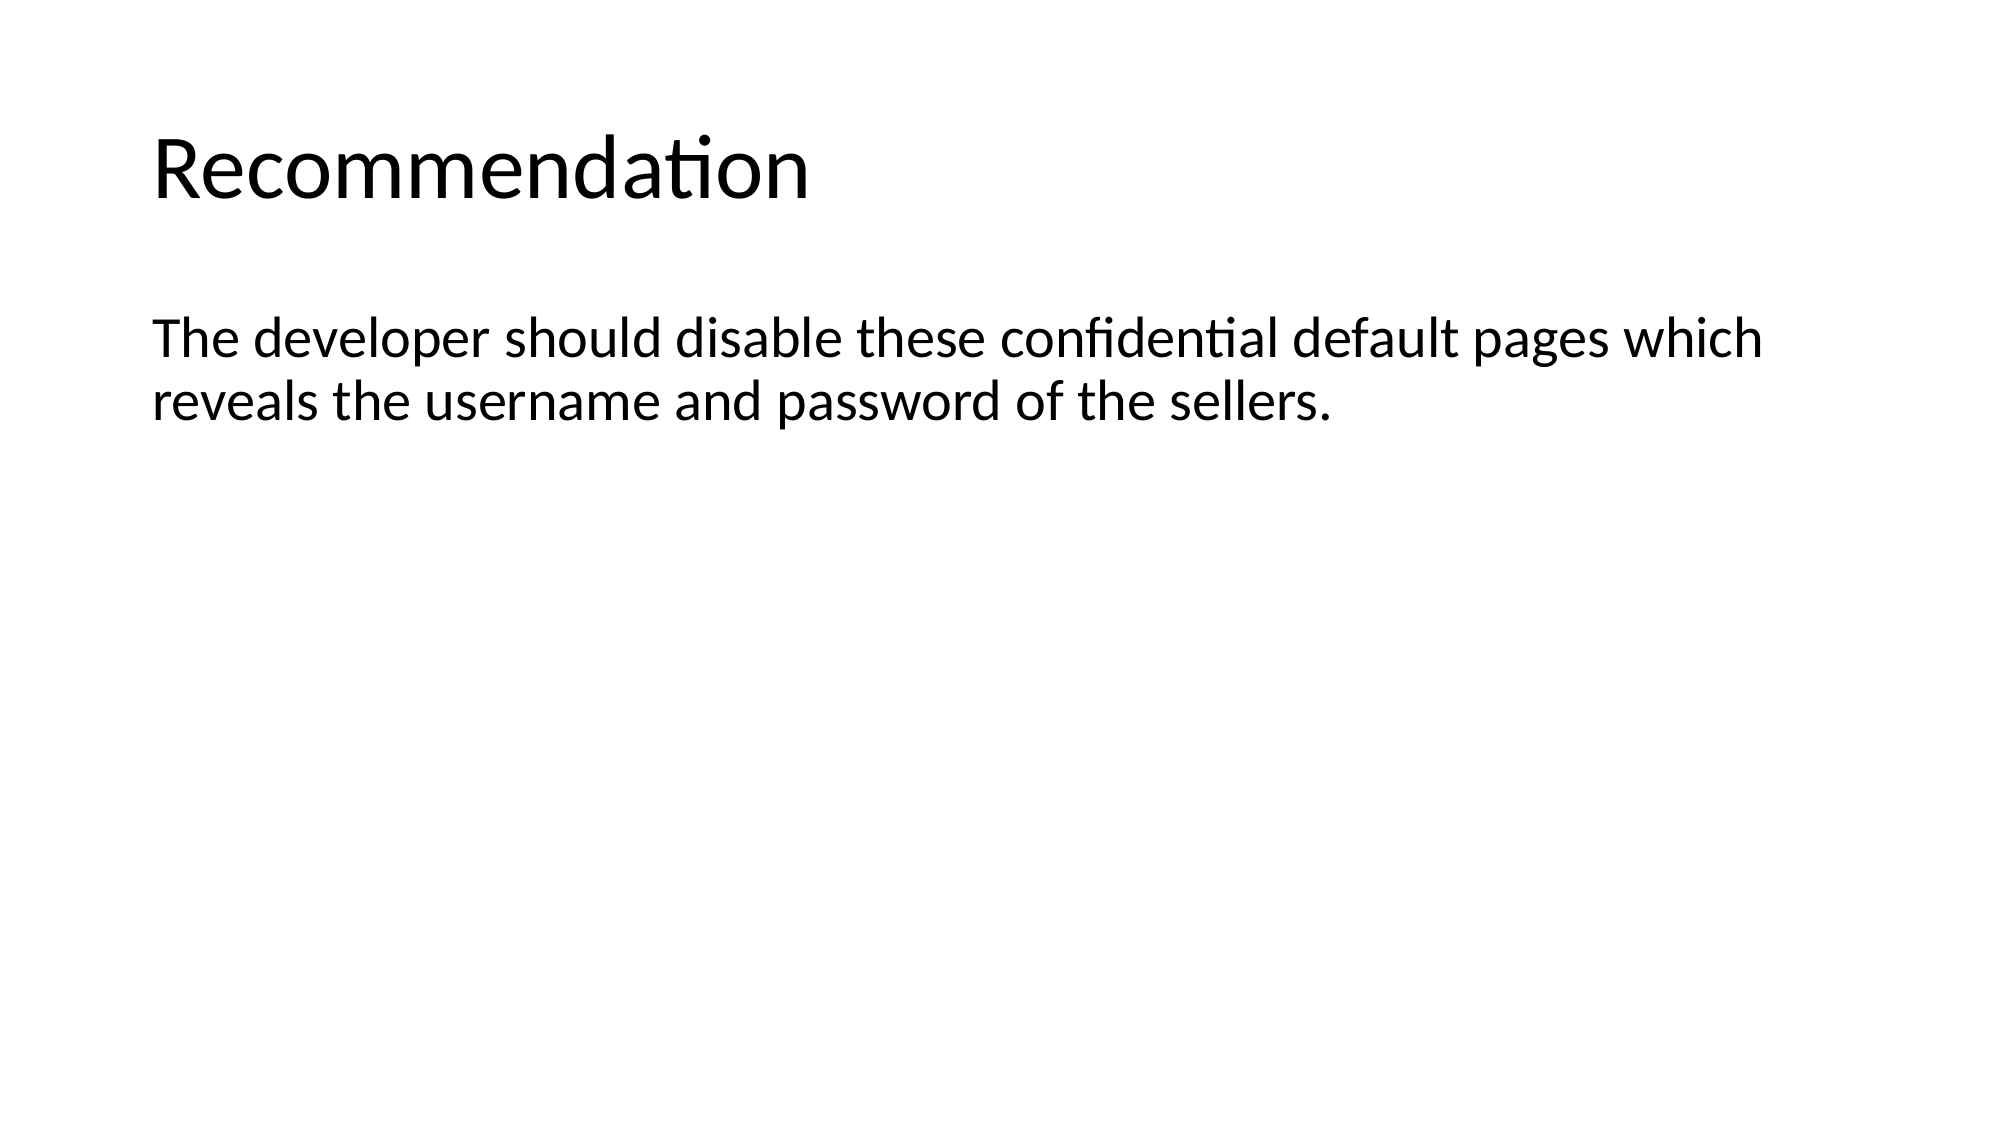

# Recommendation
The developer should disable these confidential default pages which reveals the username and password of the sellers.